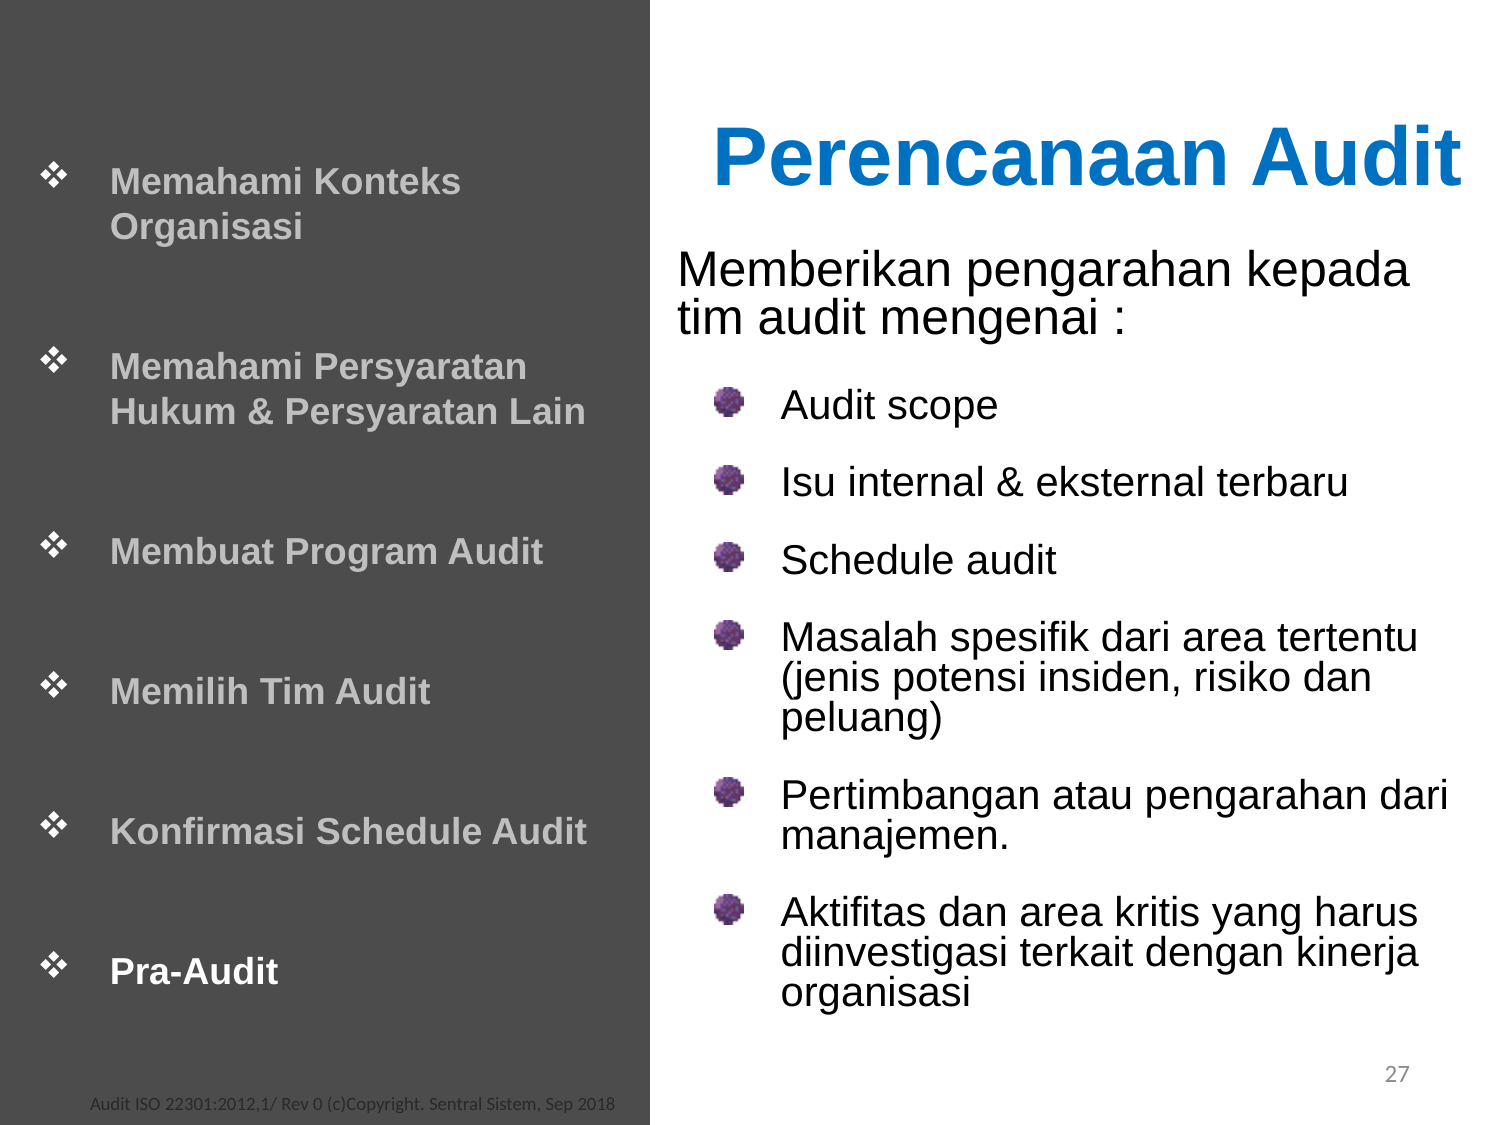

Perencanaan Audit
Memahami Konteks Organisasi

Memahami Persyaratan Hukum & Persyaratan Lain

Membuat Program Audit

Memilih Tim Audit

Konfirmasi Schedule Audit

Pra-Audit
Memberikan pengarahan kepada tim audit mengenai :
Audit scope
Isu internal & eksternal terbaru
Schedule audit
Masalah spesifik dari area tertentu (jenis potensi insiden, risiko dan peluang)
Pertimbangan atau pengarahan dari manajemen.
Aktifitas dan area kritis yang harus diinvestigasi terkait dengan kinerja organisasi
27
Audit ISO 22301:2012,1/ Rev 0 (c)Copyright. Sentral Sistem, Sep 2018